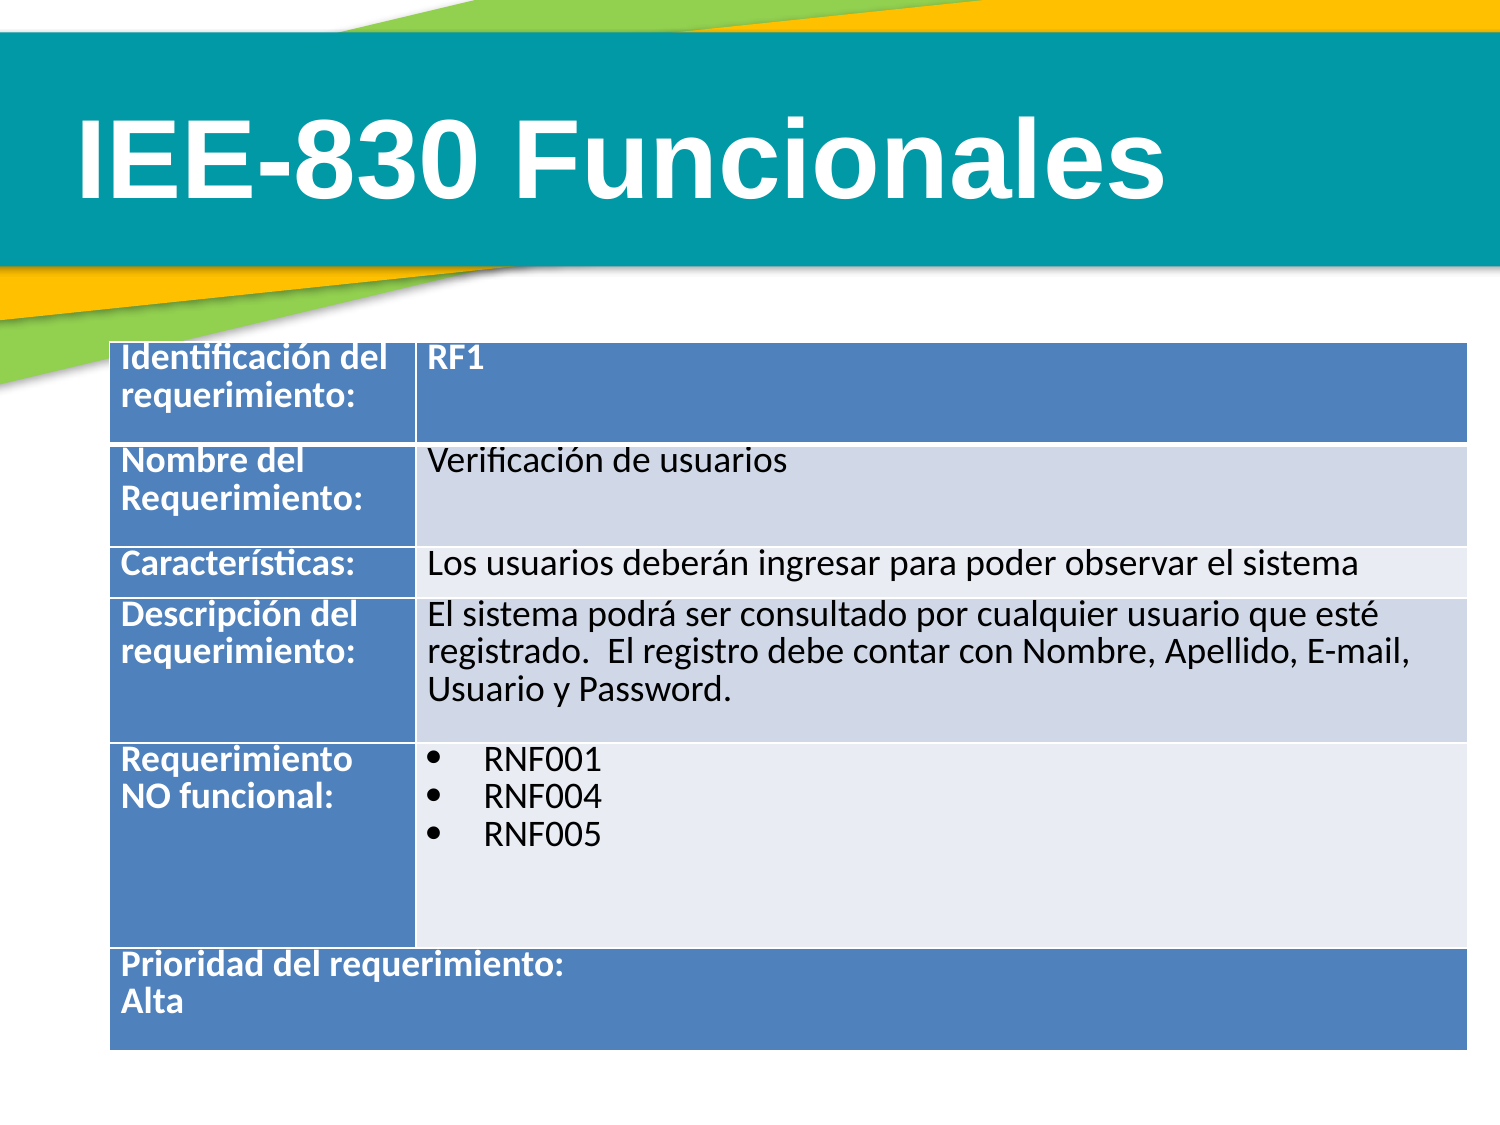

IEE-830 Funcionales

| Identificación del requerimiento: | RF1 |
| --- | --- |
| Nombre del Requerimiento: | Verificación de usuarios |
| Características: | Los usuarios deberán ingresar para poder observar el sistema |
| Descripción del requerimiento: | El sistema podrá ser consultado por cualquier usuario que esté registrado. El registro debe contar con Nombre, Apellido, E-mail, Usuario y Password. |
| Requerimiento NO funcional: | RNF001 RNF004 RNF005 |
| Prioridad del requerimiento: Alta |  |